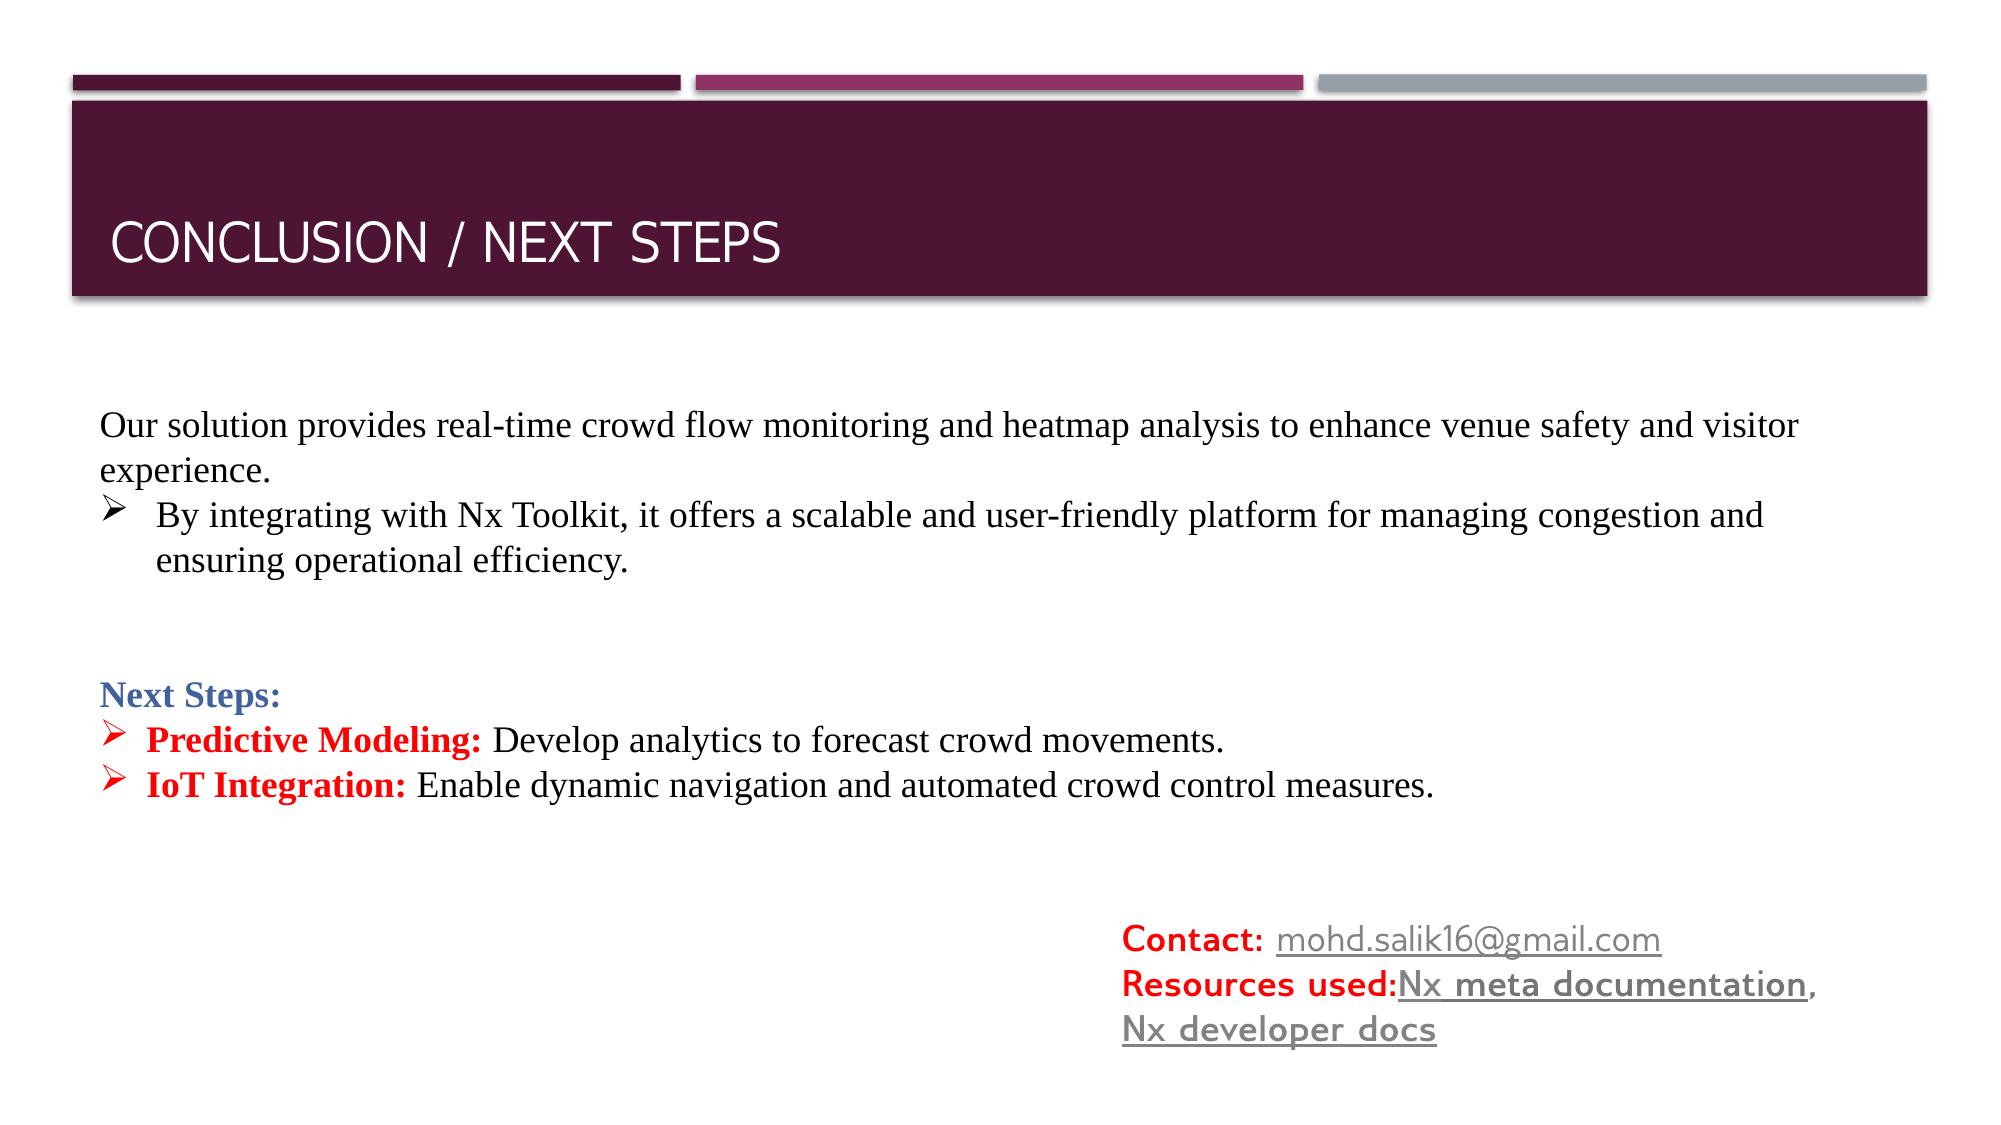

# CONCLUSION / NEXT STEPS
Our solution provides real-time crowd flow monitoring and heatmap analysis to enhance venue safety and visitor experience.
By integrating with Nx Toolkit, it offers a scalable and user-friendly platform for managing congestion and ensuring operational efficiency.

Next Steps:
Predictive Modeling: Develop analytics to forecast crowd movements.
IoT Integration: Enable dynamic navigation and automated crowd control measures.
Contact: mohd.salik16@gmail.com
Resources used:Nx meta documentation,
Nx developer docs